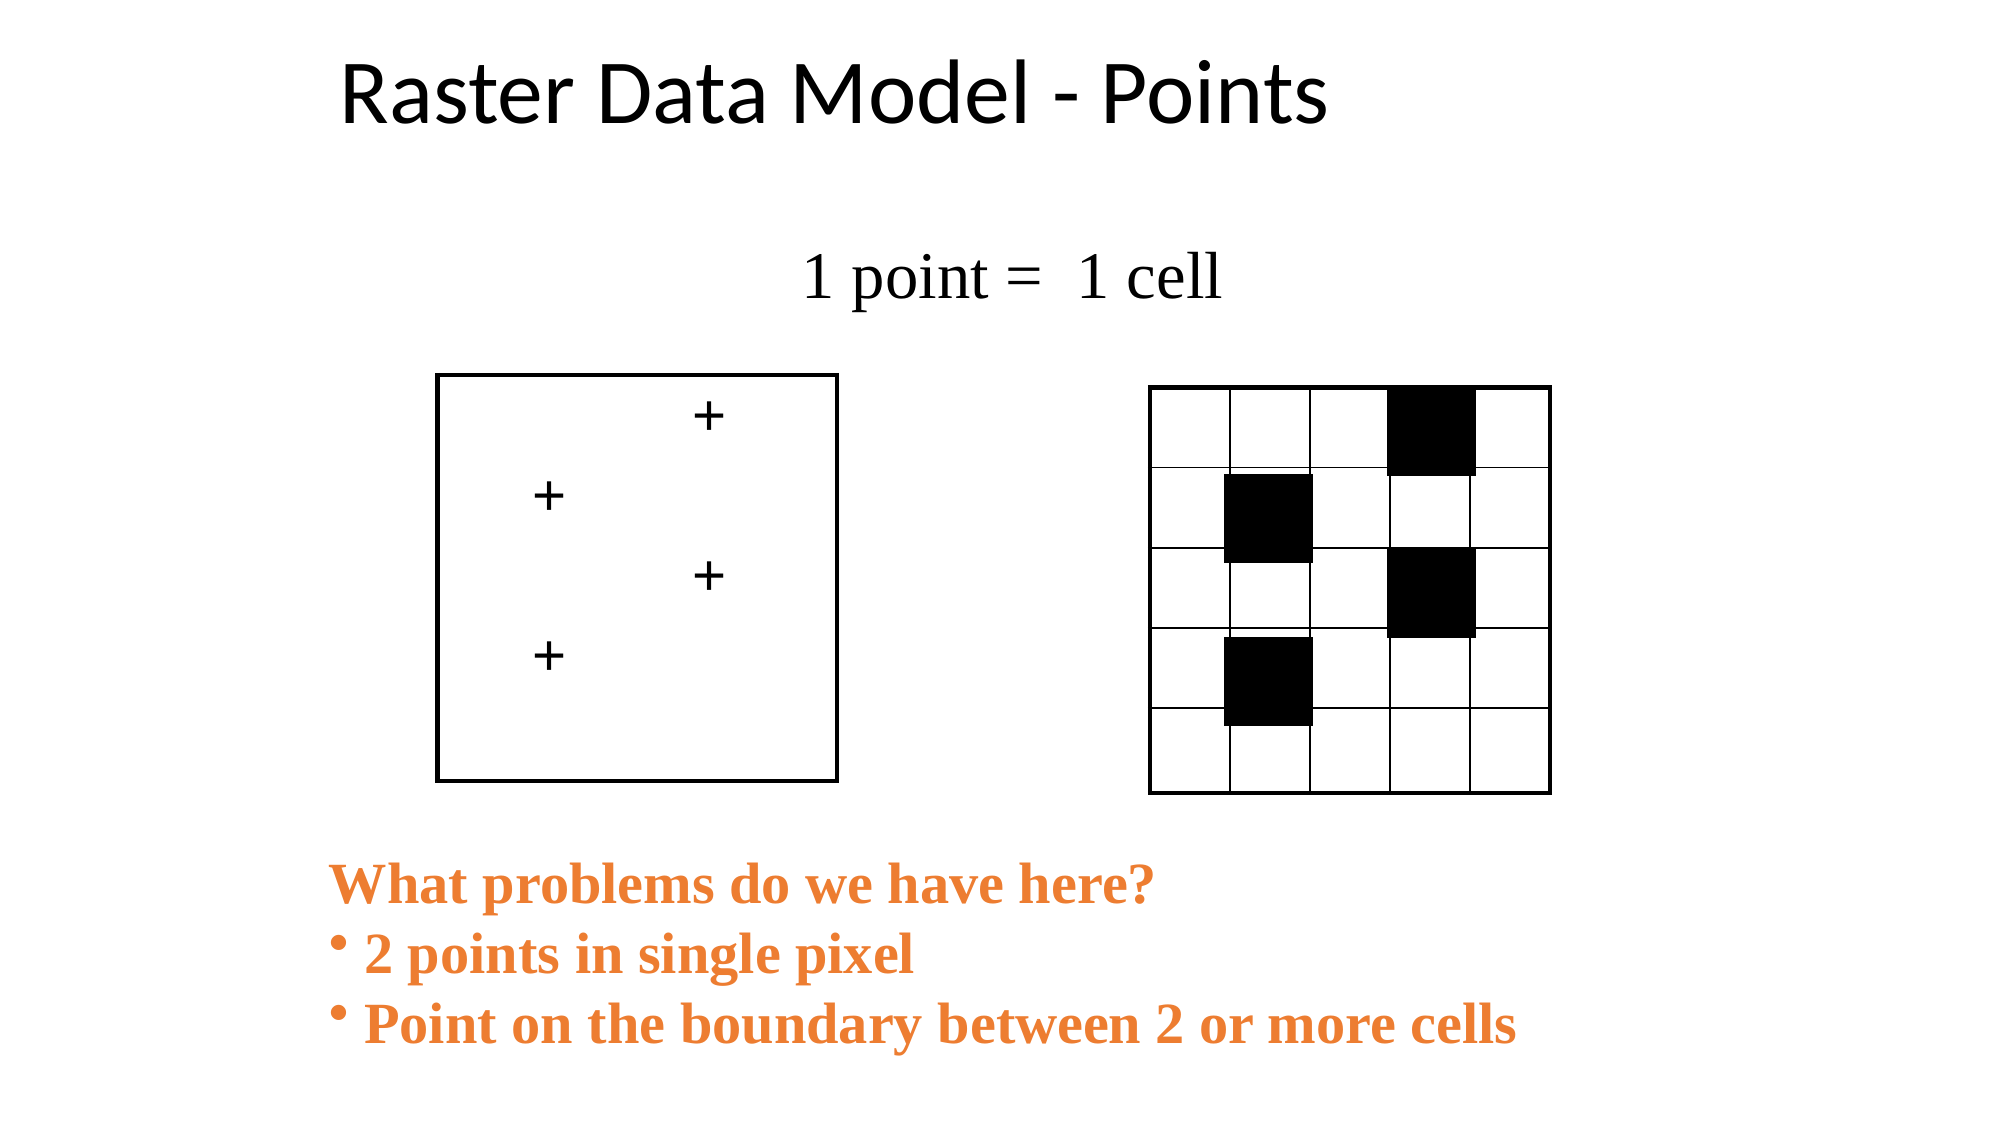

# Raster Data Model - Points
1 point =  1 cell
|  |  |  | + |  |
| --- | --- | --- | --- | --- |
|  | + |  |  |  |
|  |  |  | + |  |
|  | + |  |  |  |
|  |  |  |  |  |
|  |  |  |  |  |
| --- | --- | --- | --- | --- |
|  |  |  |  |  |
|  |  |  |  |  |
|  |  |  |  |  |
|  |  |  |  |  |

What problems do we have here?
 2 points in single pixel
 Point on the boundary between 2 or more cells